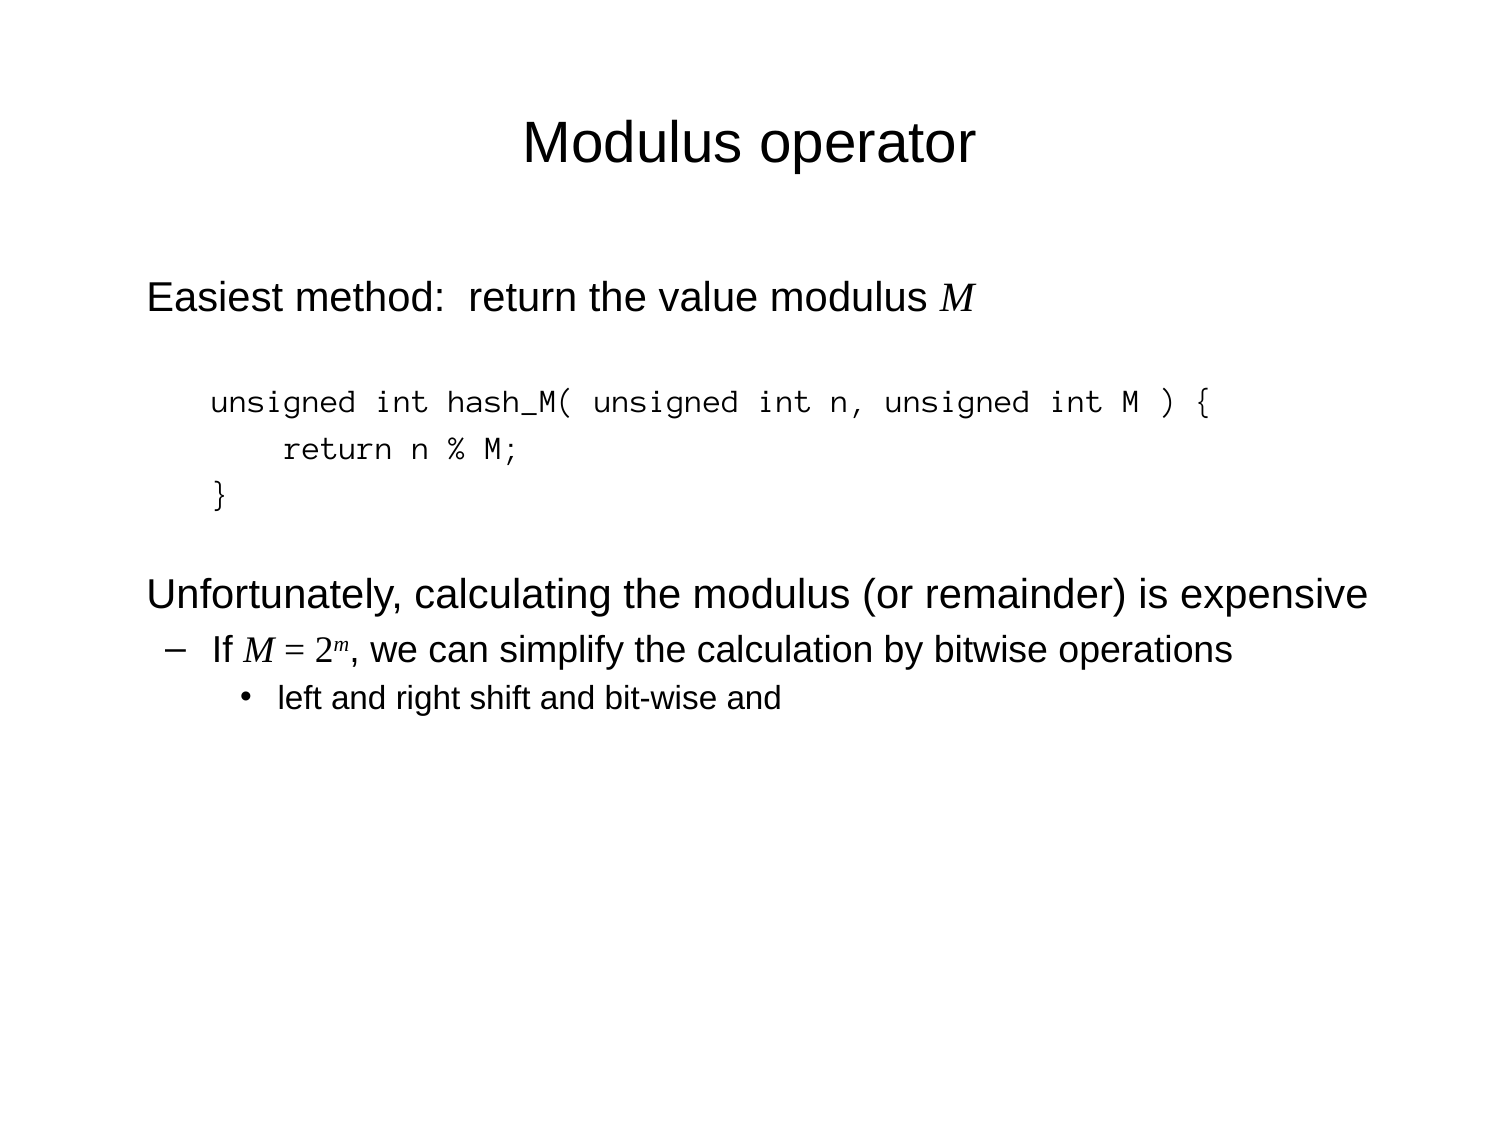

# Modulus operator
	Easiest method:  return the value modulus M

	unsigned int hash_M( unsigned int n, unsigned int M ) {
	    return n % M;
	}

	Unfortunately, calculating the modulus (or remainder) is expensive
If M = 2m, we can simplify the calculation by bitwise operations
left and right shift and bit-wise and